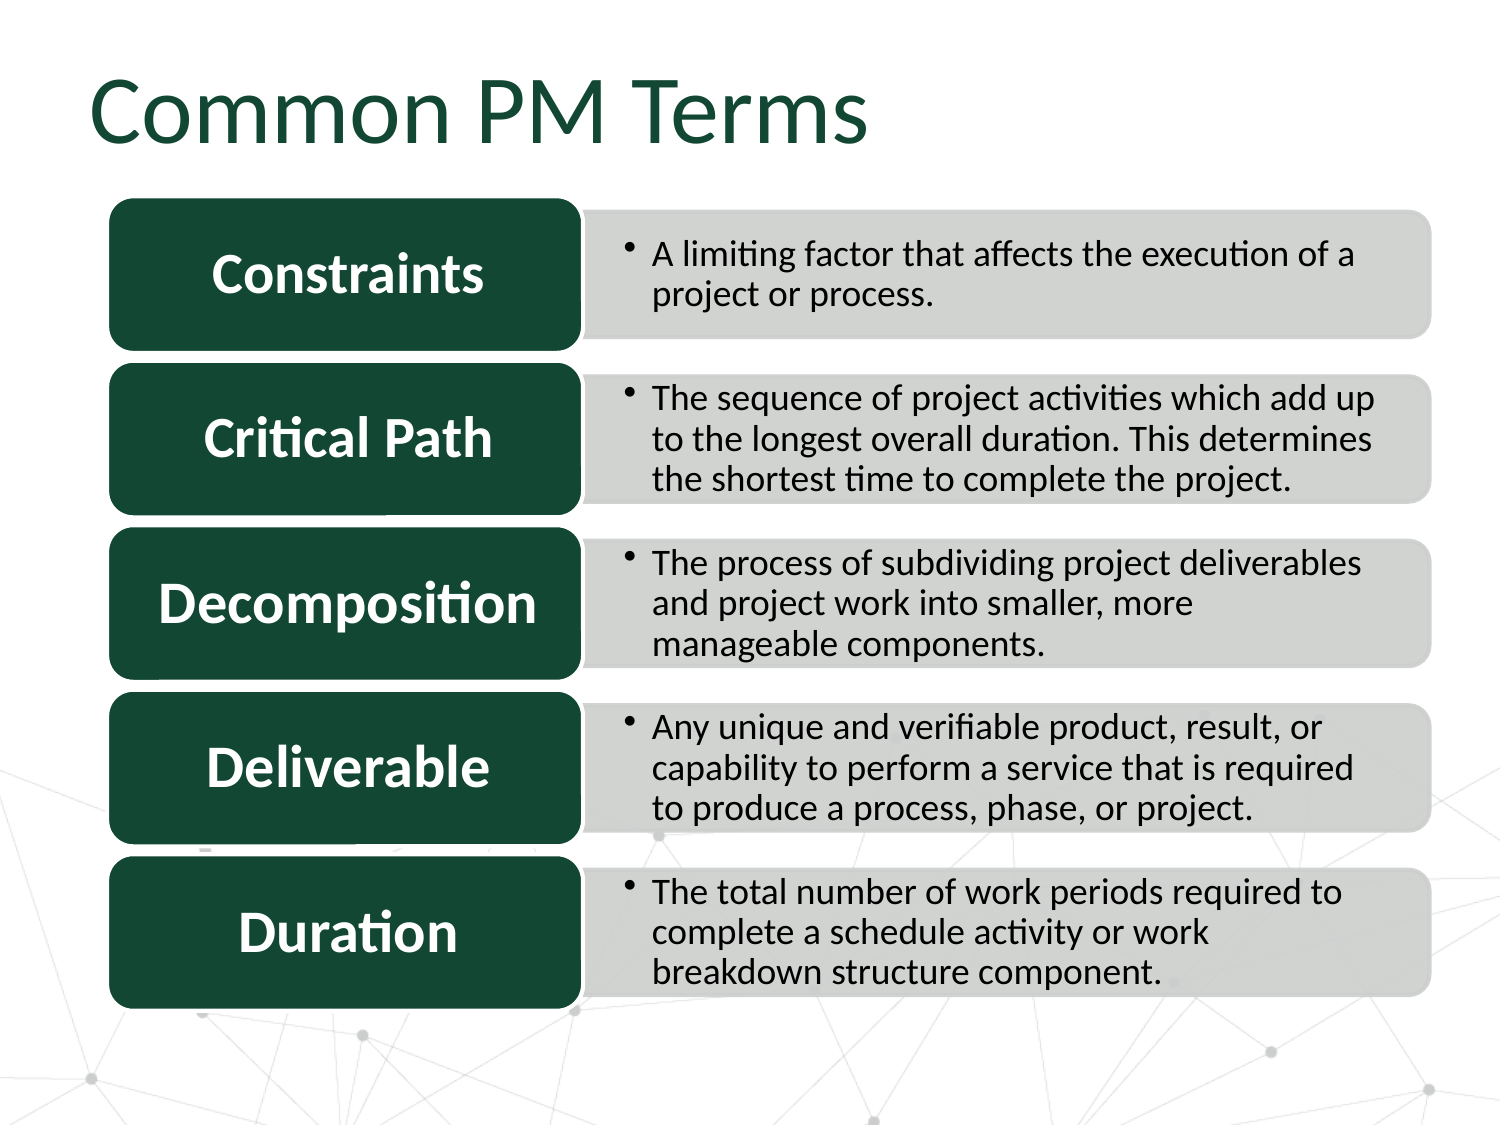

Common PM Terms
A limiting factor that affects the execution of a project or process.
Constraints
The sequence of project activities which add up to the longest overall duration. This determines the shortest time to complete the project.
Critical Path
The process of subdividing project deliverables and project work into smaller, more manageable components.
Decomposition
Any unique and verifiable product, result, or capability to perform a service that is required to produce a process, phase, or project.
Deliverable
The total number of work periods required to complete a schedule activity or work breakdown structure component.
Duration